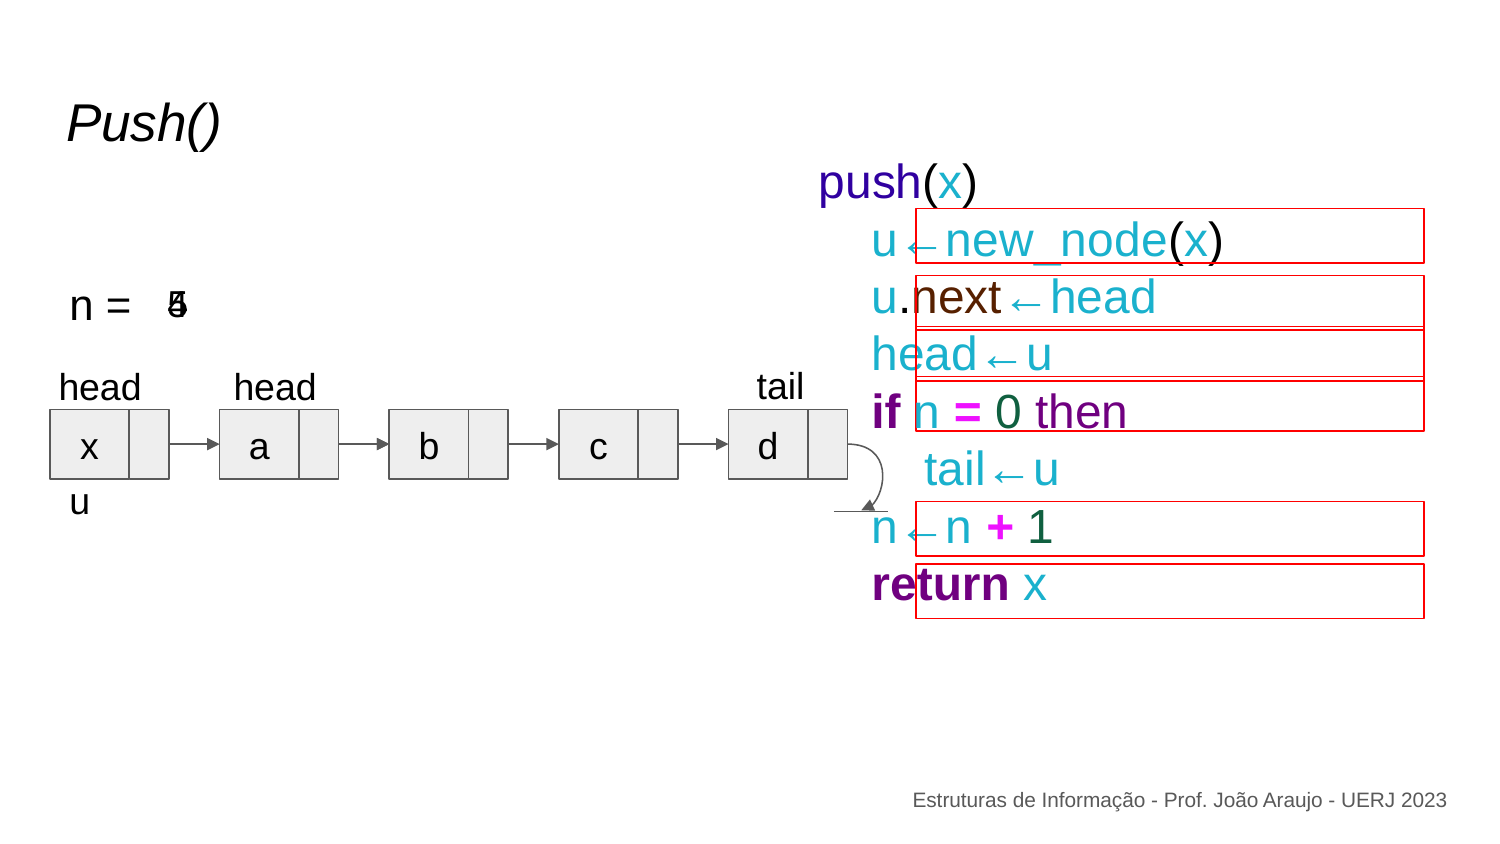

# Push()
push(x)
    u←new_node(x)
    u.next←head
    head←u
    if n = 0 then
        tail←u
    n←n + 1
    return x

n =
4
5

tail
head
head

x

a

b

c

d

u